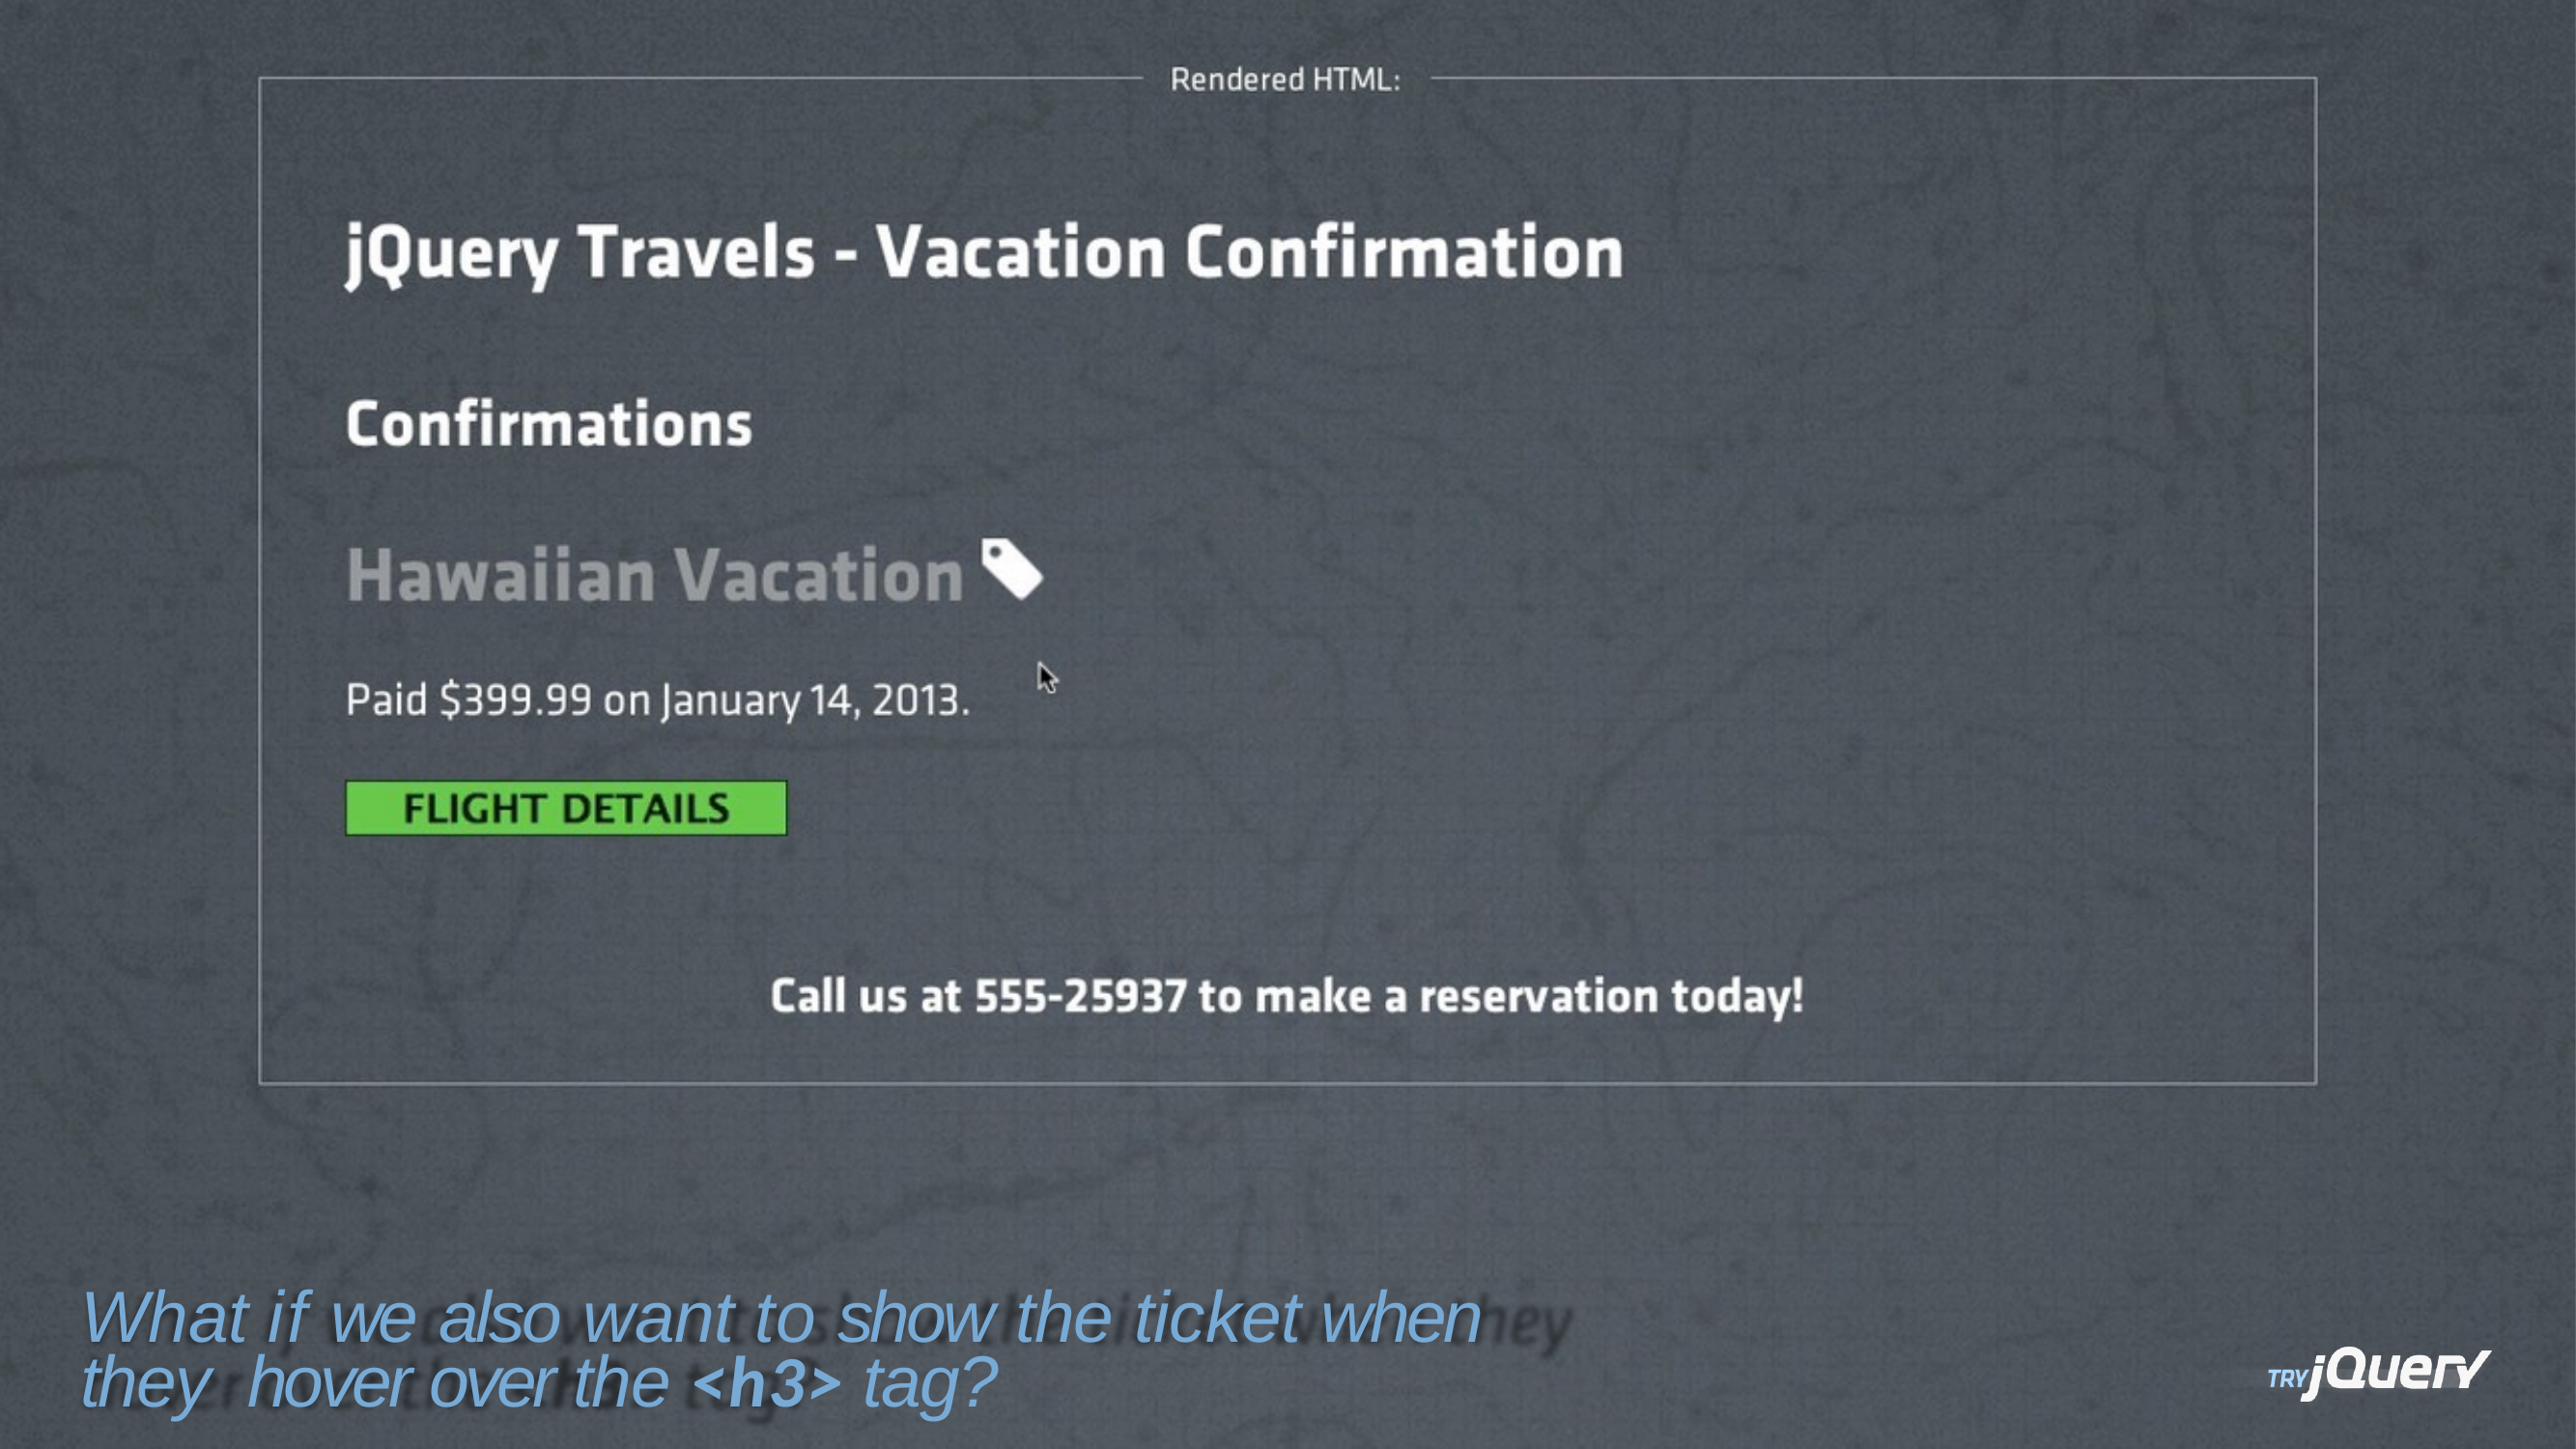

What if we also want to show the ticket when they  hover over the <h3> tag?